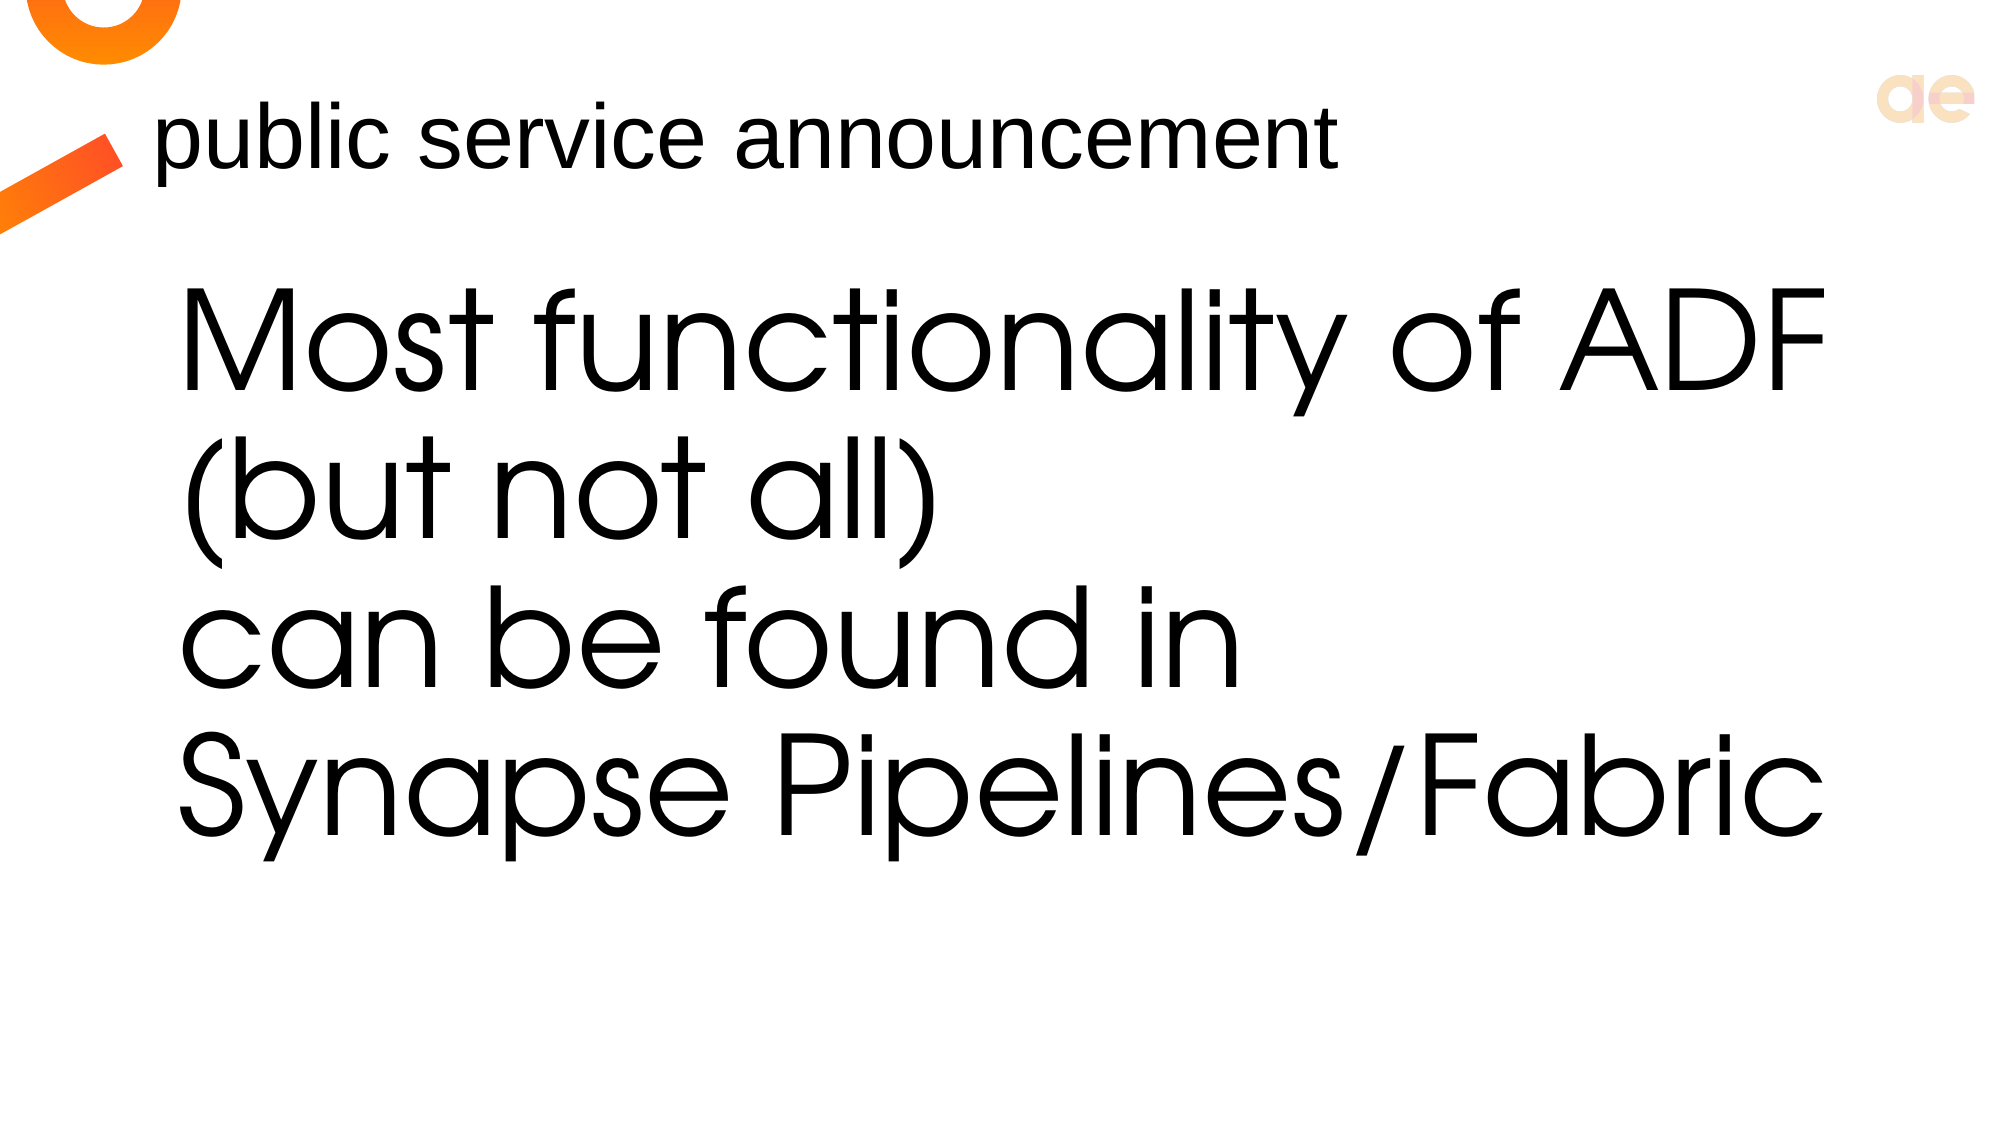

# public service announcement
Most functionality of ADF (but not all)
can be found in
Synapse Pipelines/Fabric